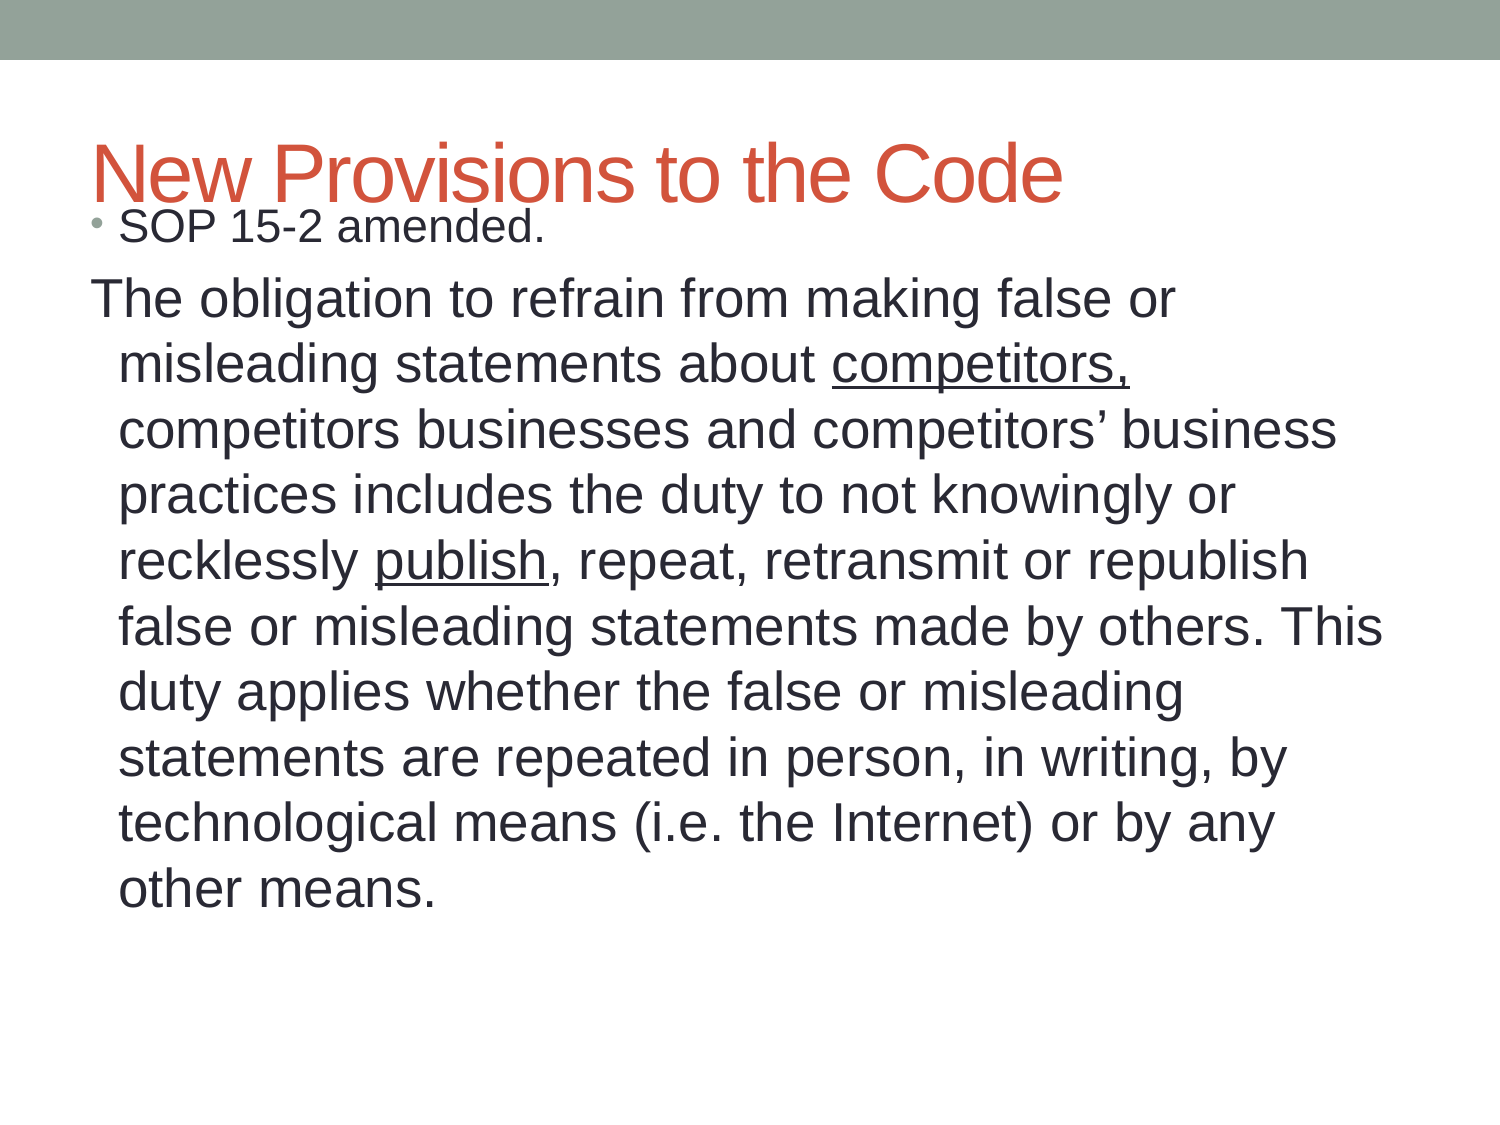

# New Provisions to the Code
SOP 15-2 amended.
The obligation to refrain from making false or misleading statements about competitors, competitors businesses and competitors’ business practices includes the duty to not knowingly or recklessly publish, repeat, retransmit or republish false or misleading statements made by others. This duty applies whether the false or misleading statements are repeated in person, in writing, by technological means (i.e. the Internet) or by any other means.